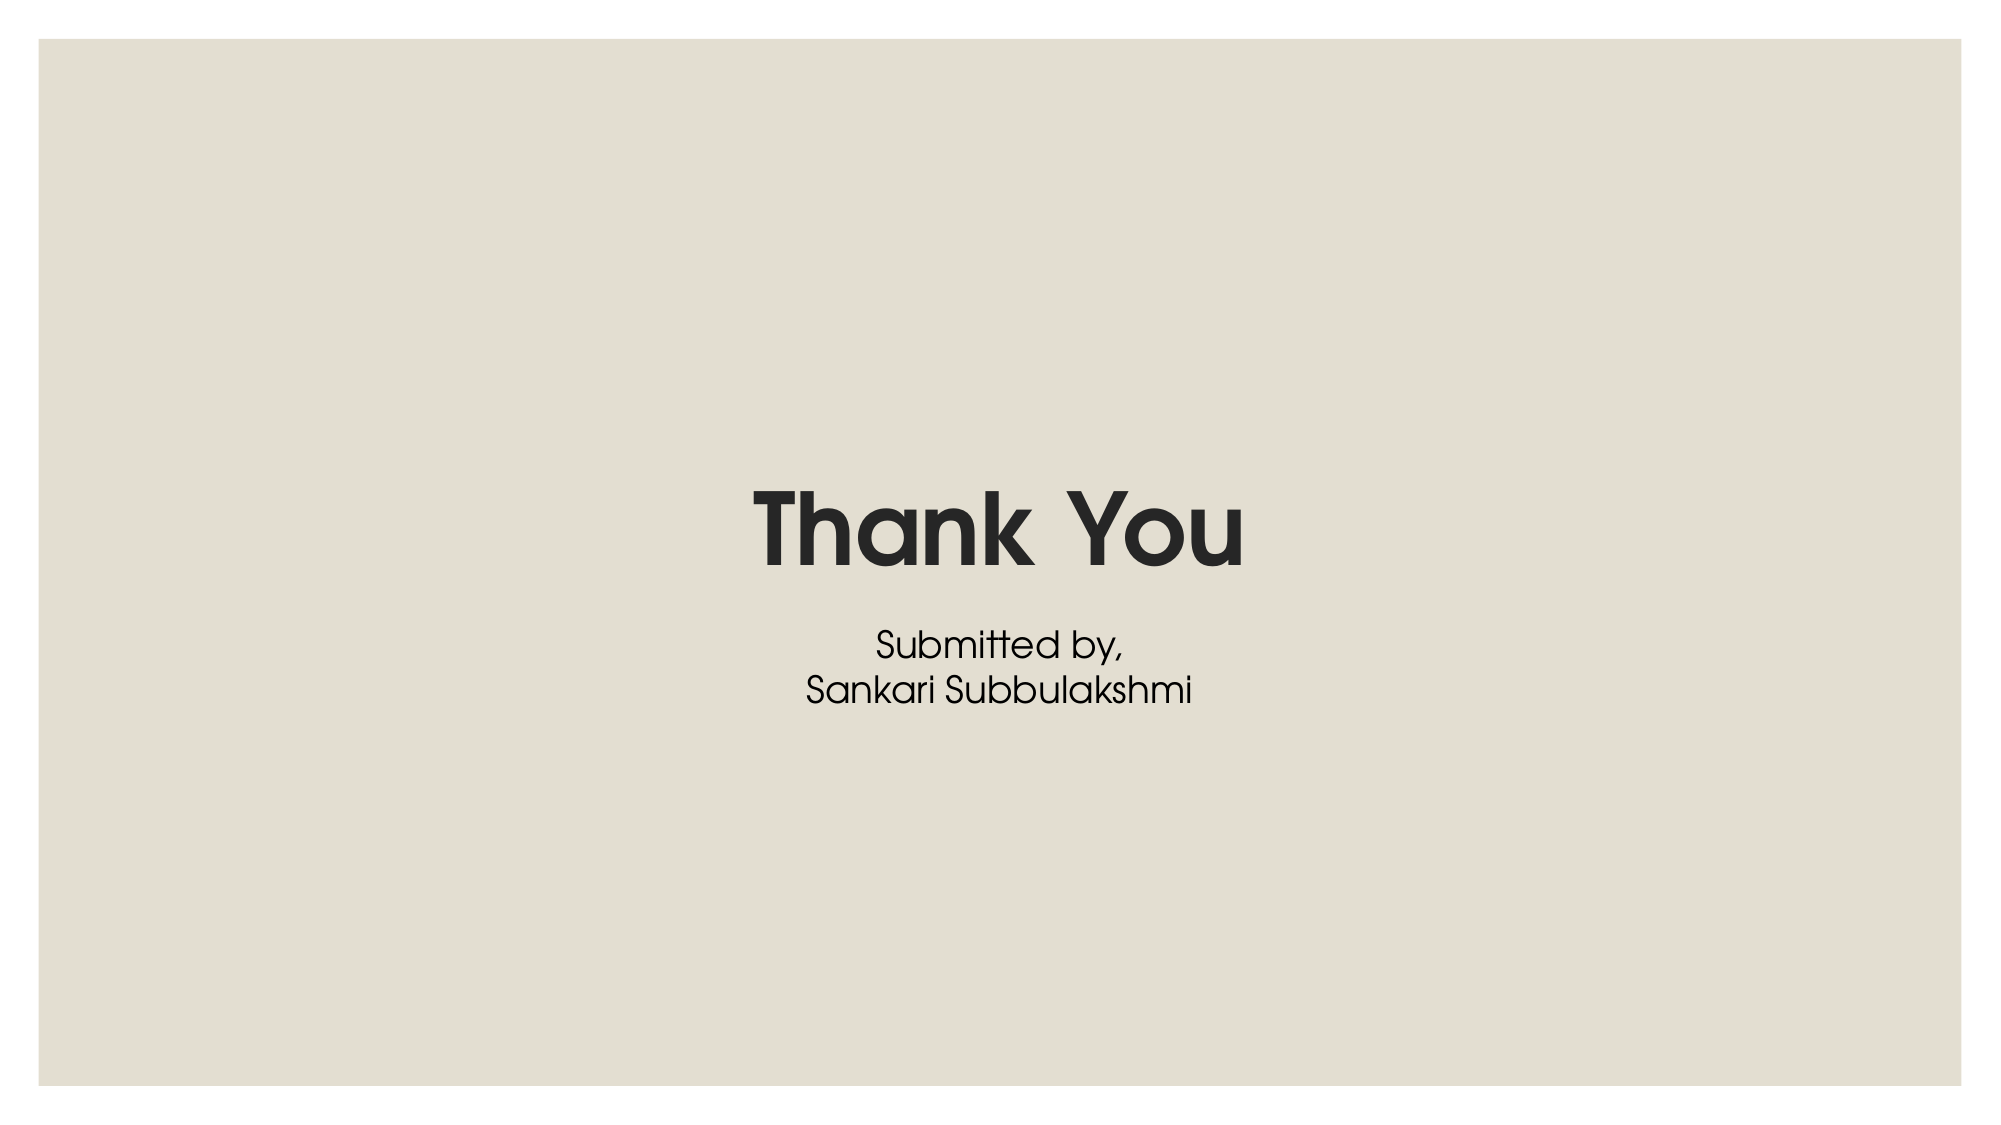

# Thank You
Submitted by,
Sankari Subbulakshmi